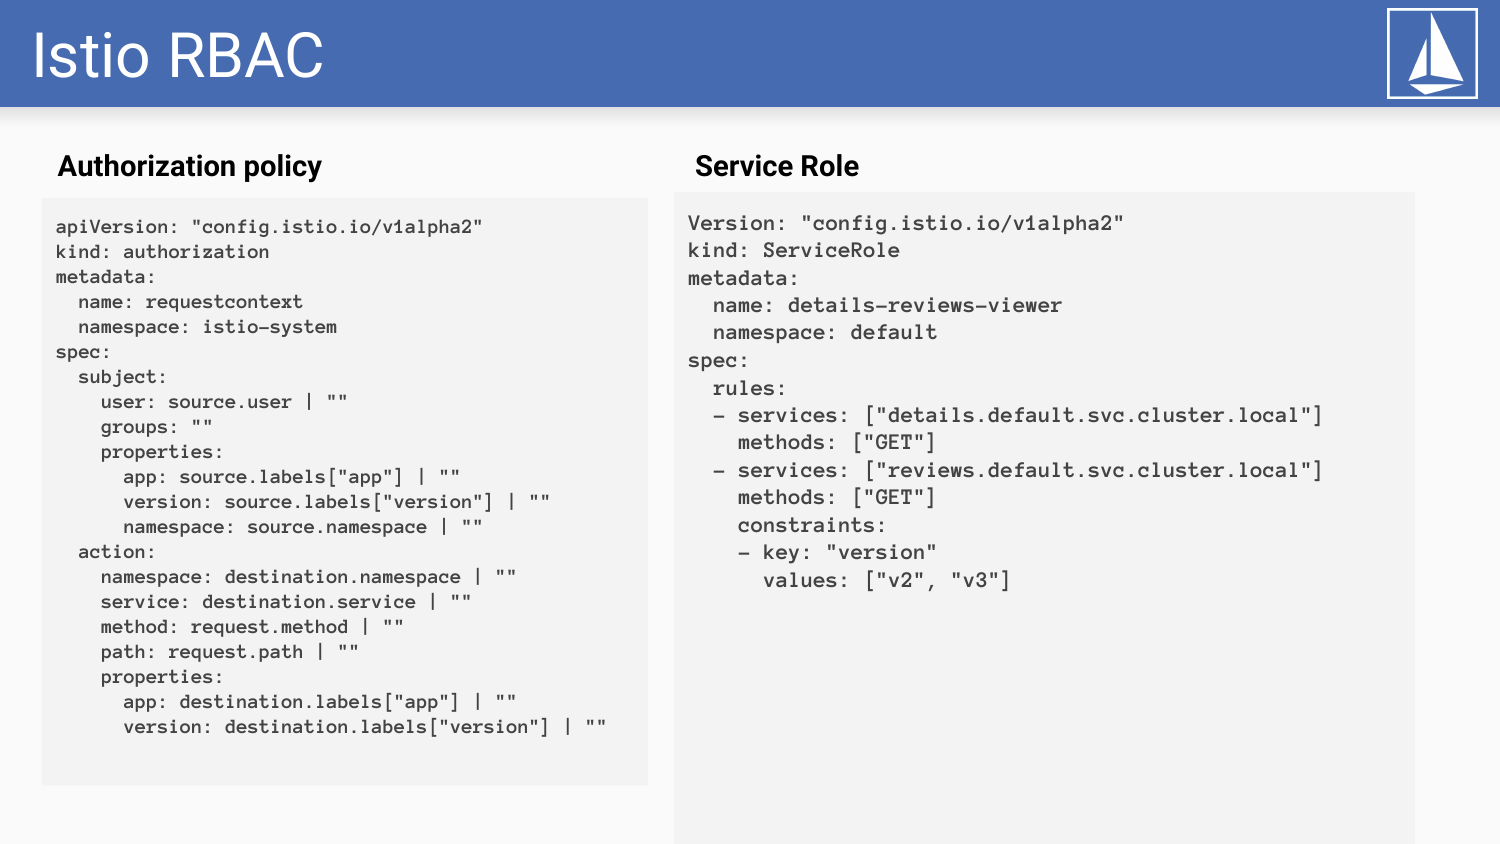

# Istio RBAC
Authorization policy
Service Role
Version: "config.istio.io/v1alpha2"
kind: ServiceRole
metadata:
  name: details-reviews-viewer
  namespace: default
spec:
  rules:
  - services: ["details.default.svc.cluster.local"]
    methods: ["GET"]
  - services: ["reviews.default.svc.cluster.local"]
    methods: ["GET"]
    constraints:
    - key: "version"
      values: ["v2", "v3"]

apiVersion: "config.istio.io/v1alpha2"
kind: authorization
metadata:
  name: requestcontext
  namespace: istio-system
spec:
  subject:
    user: source.user | ""
    groups: ""
    properties:
      app: source.labels["app"] | ""
      version: source.labels["version"] | ""
      namespace: source.namespace | ""
  action:
    namespace: destination.namespace | ""
    service: destination.service | ""
    method: request.method | ""
    path: request.path | ""
    properties:
      app: destination.labels["app"] | ""
      version: destination.labels["version"] | ""